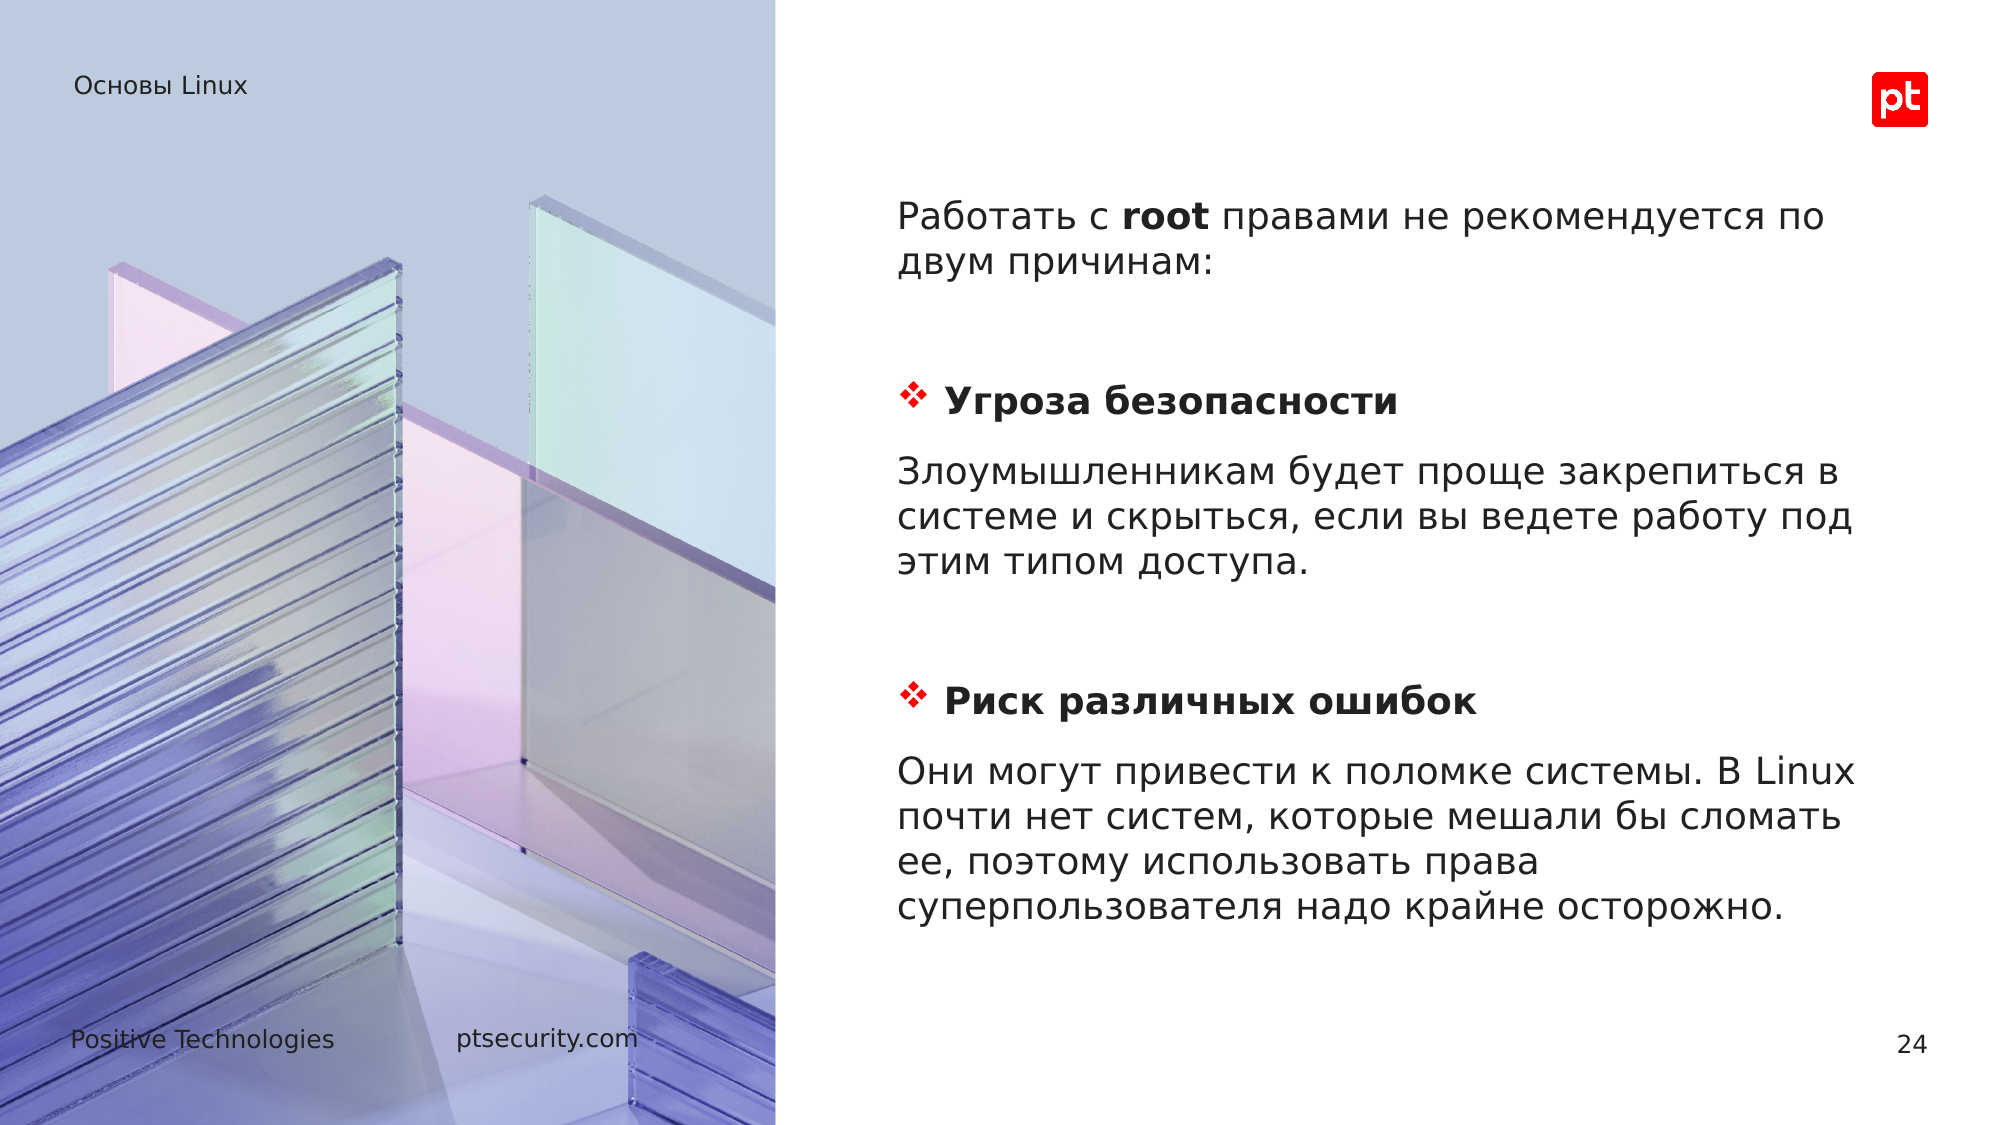

Основы Linux
Работать с root правами не рекомендуется по двум причинам:

Угроза безопасности
Злоумышленникам будет проще закрепиться в системе и скрыться, если вы ведете работу под этим типом доступа.

Риск различных ошибок
Они могут привести к поломке системы. В Linux почти нет систем, которые мешали бы сломать ее, поэтому использовать права суперпользователя надо крайне осторожно.
24